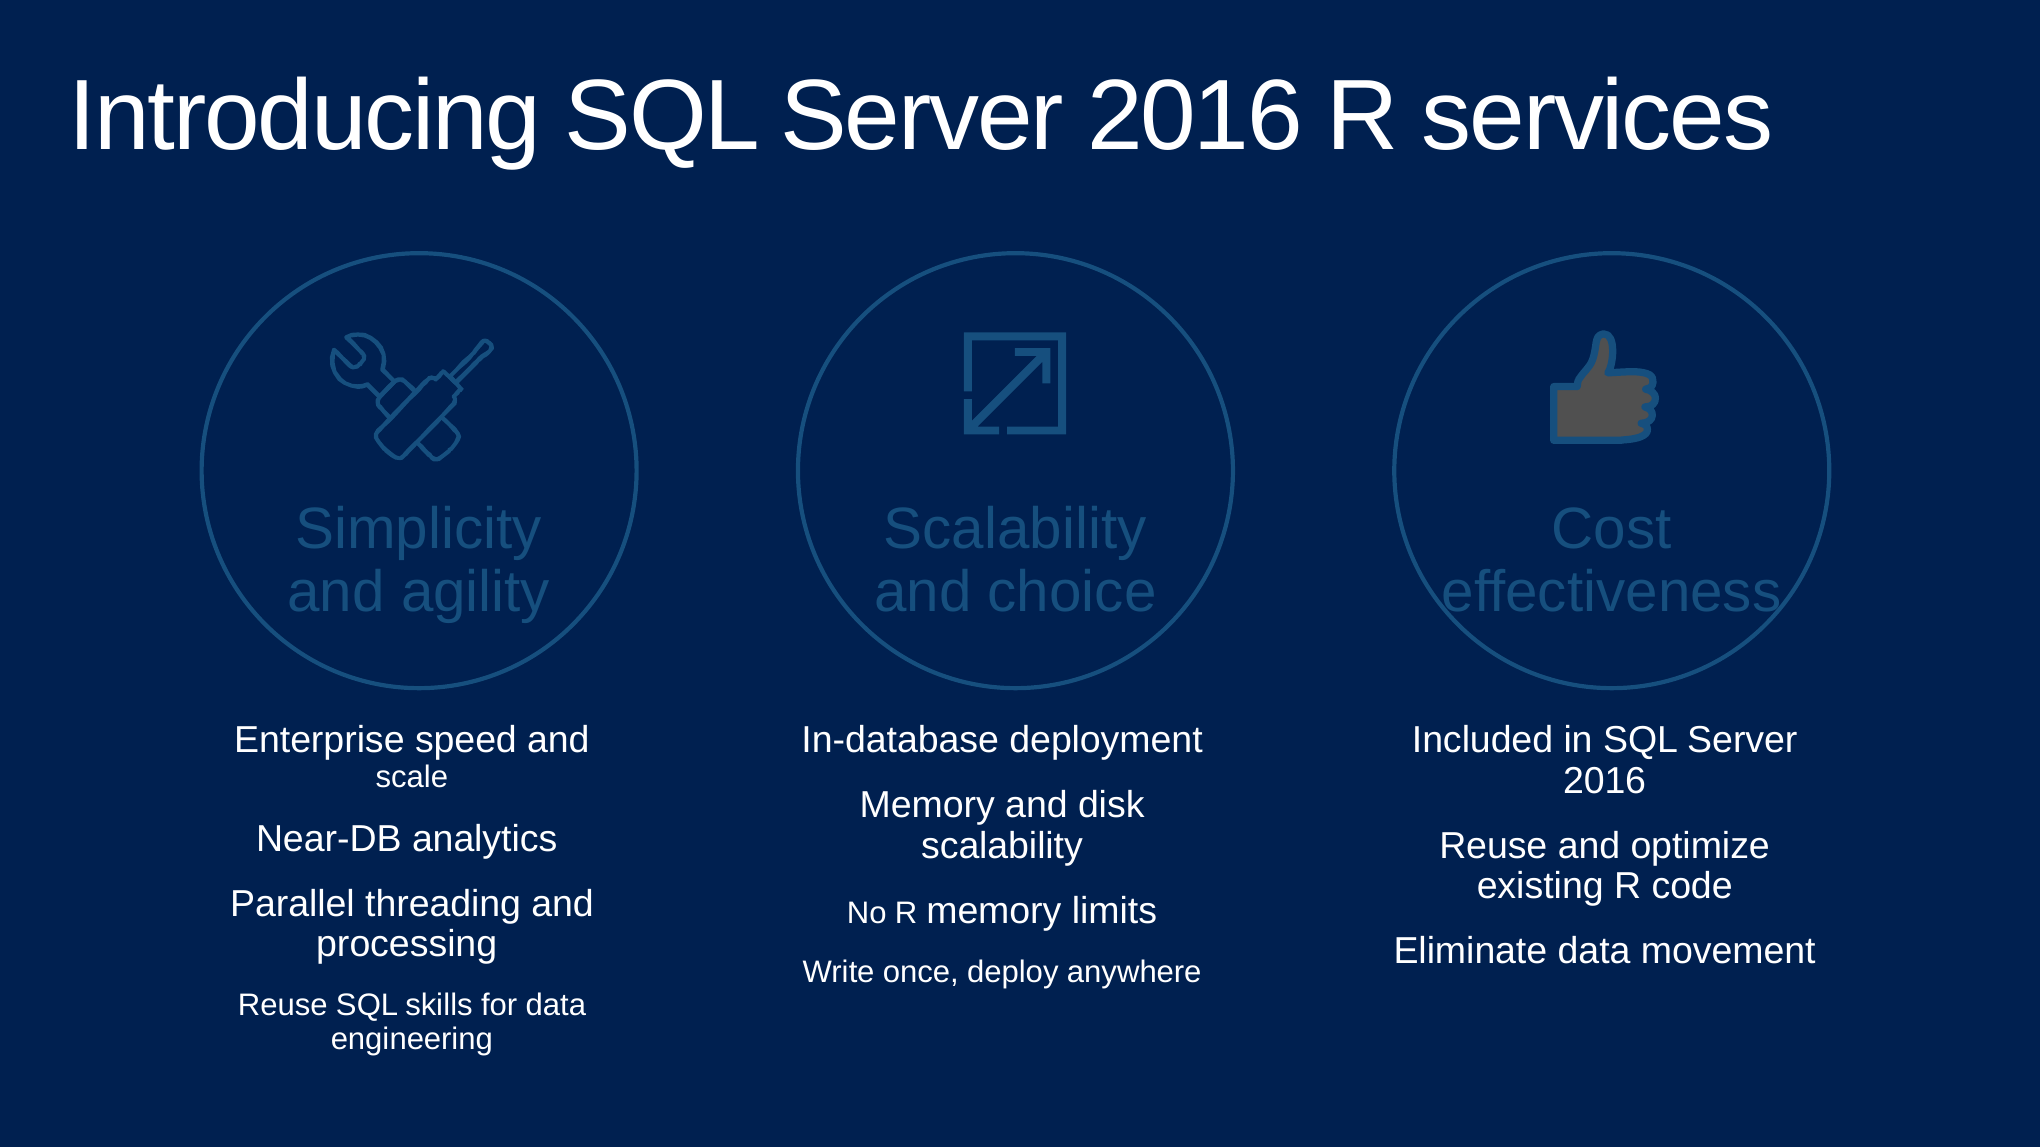

# Introducing SQL Server 2016 R services
 Simplicity
and agility
 Scalability
and choice
 Cost
effectiveness

Enterprise speed and scale
Near-DB analytics
Parallel threading and processing
Reuse SQL skills for data engineering
In-database deployment
Memory and disk scalability
No R memory limits
Write once, deploy anywhere

Included in SQL Server 2016
Reuse and optimize existing R code
Eliminate data movement